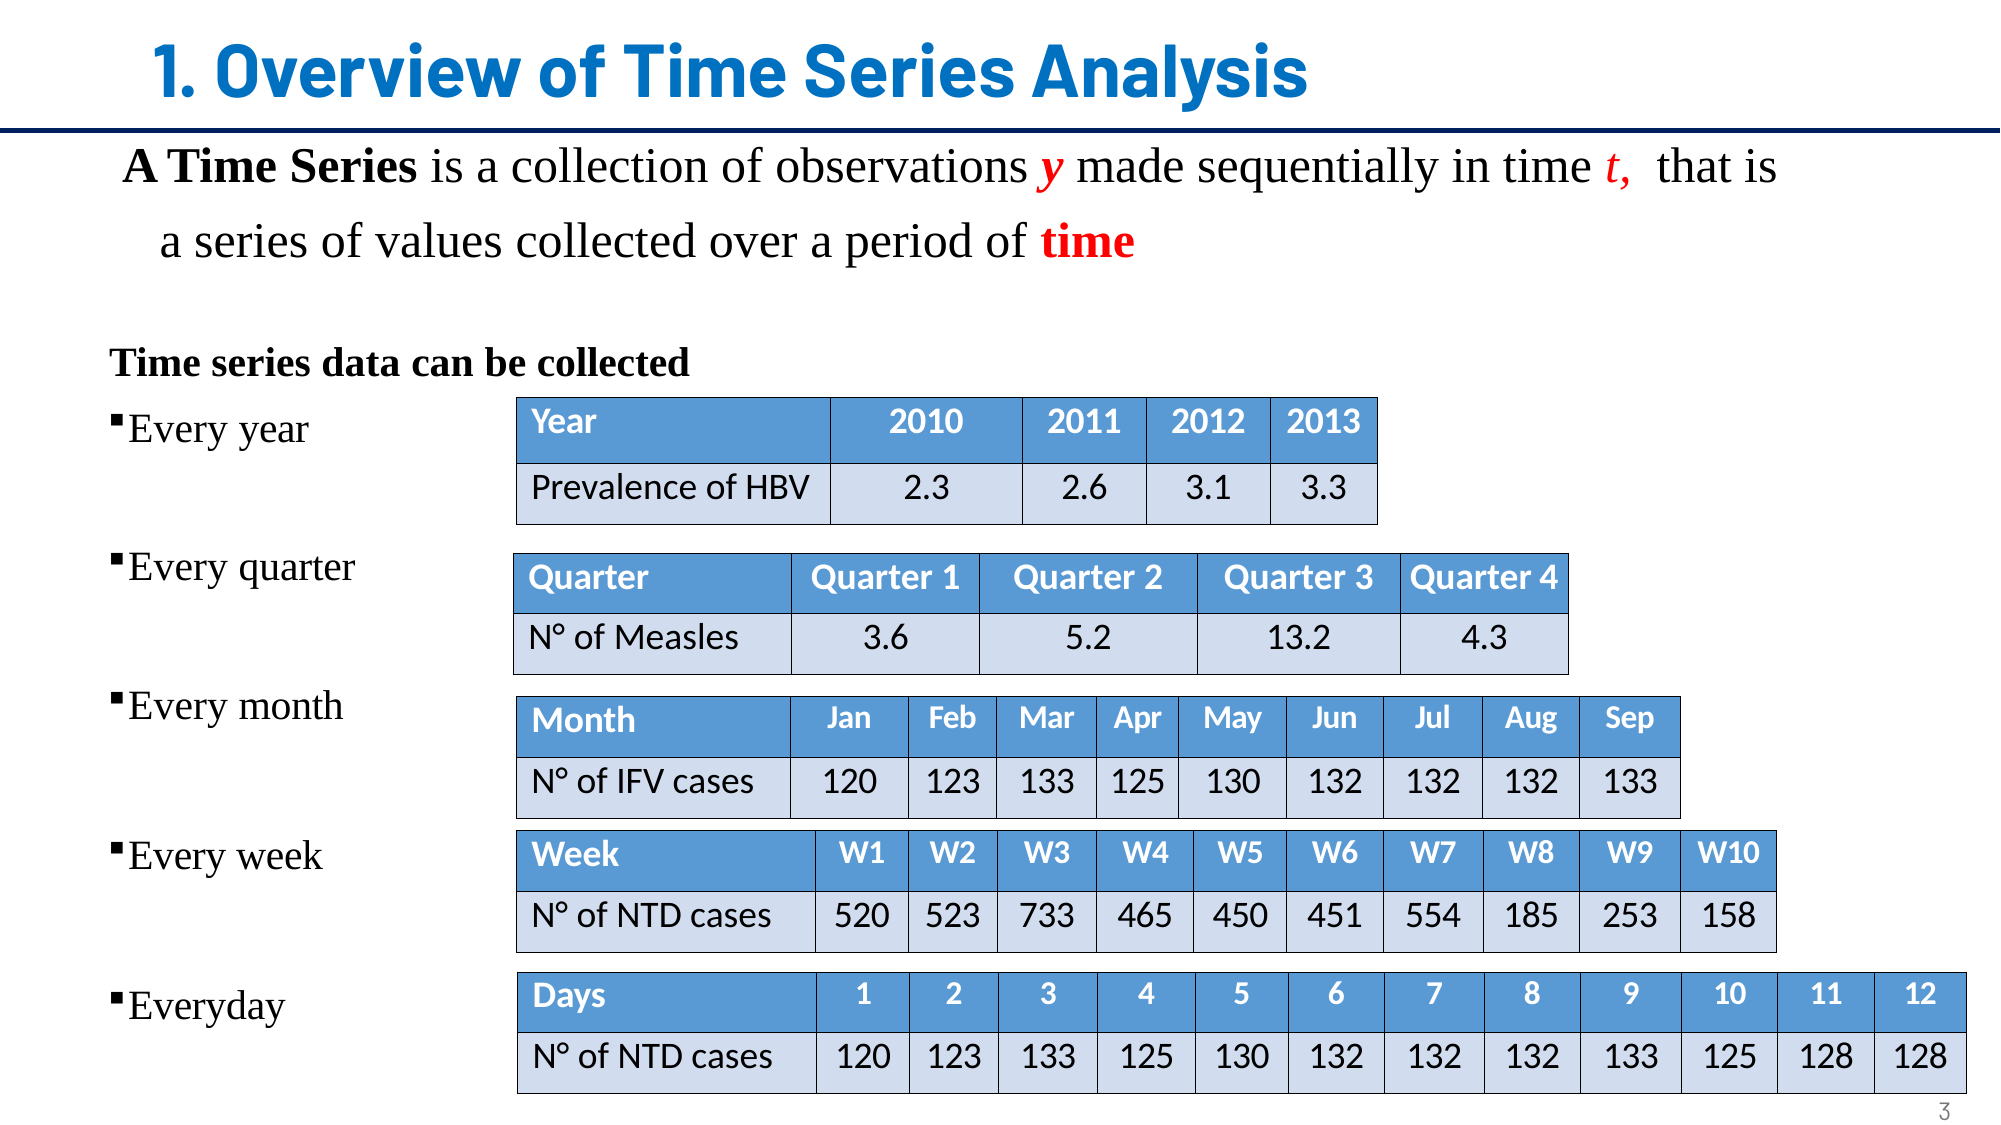

# 1. Overview of Time Series Analysis
A Time Series is a collection of observations y made sequentially in time t,  that is
   a series of values collected over a period of time

Time series data can be collected
Every year

Every quarter

Every month

Every week

Everyday
| Year | 2010 | 2011 | 2012 | 2013 |
| --- | --- | --- | --- | --- |
| Prevalence of HBV | 2.3 | 2.6 | 3.1 | 3.3 |
| Quarter | Quarter 1 | Quarter 2 | Quarter 3 | Quarter 4 |
| --- | --- | --- | --- | --- |
| N° of Measles | 3.6 | 5.2 | 13.2 | 4.3 |
| Month | Jan | Feb | Mar | Apr | May | Jun | Jul | Aug | Sep |
| --- | --- | --- | --- | --- | --- | --- | --- | --- | --- |
| N° of IFV cases | 120 | 123 | 133 | 125 | 130 | 132 | 132 | 132 | 133 |
| Week | W1 | W2 | W3 | W4 | W5 | W6 | W7 | W8 | W9 | W10 |
| --- | --- | --- | --- | --- | --- | --- | --- | --- | --- | --- |
| N° of NTD cases | 520 | 523 | 733 | 465 | 450 | 451 | 554 | 185 | 253 | 158 |
| Days | 1 | 2 | 3 | 4 | 5 | 6 | 7 | 8 | 9 | 10 | 11 | 12 |
| --- | --- | --- | --- | --- | --- | --- | --- | --- | --- | --- | --- | --- |
| N° of NTD cases | 120 | 123 | 133 | 125 | 130 | 132 | 132 | 132 | 133 | 125 | 128 | 128 |
3